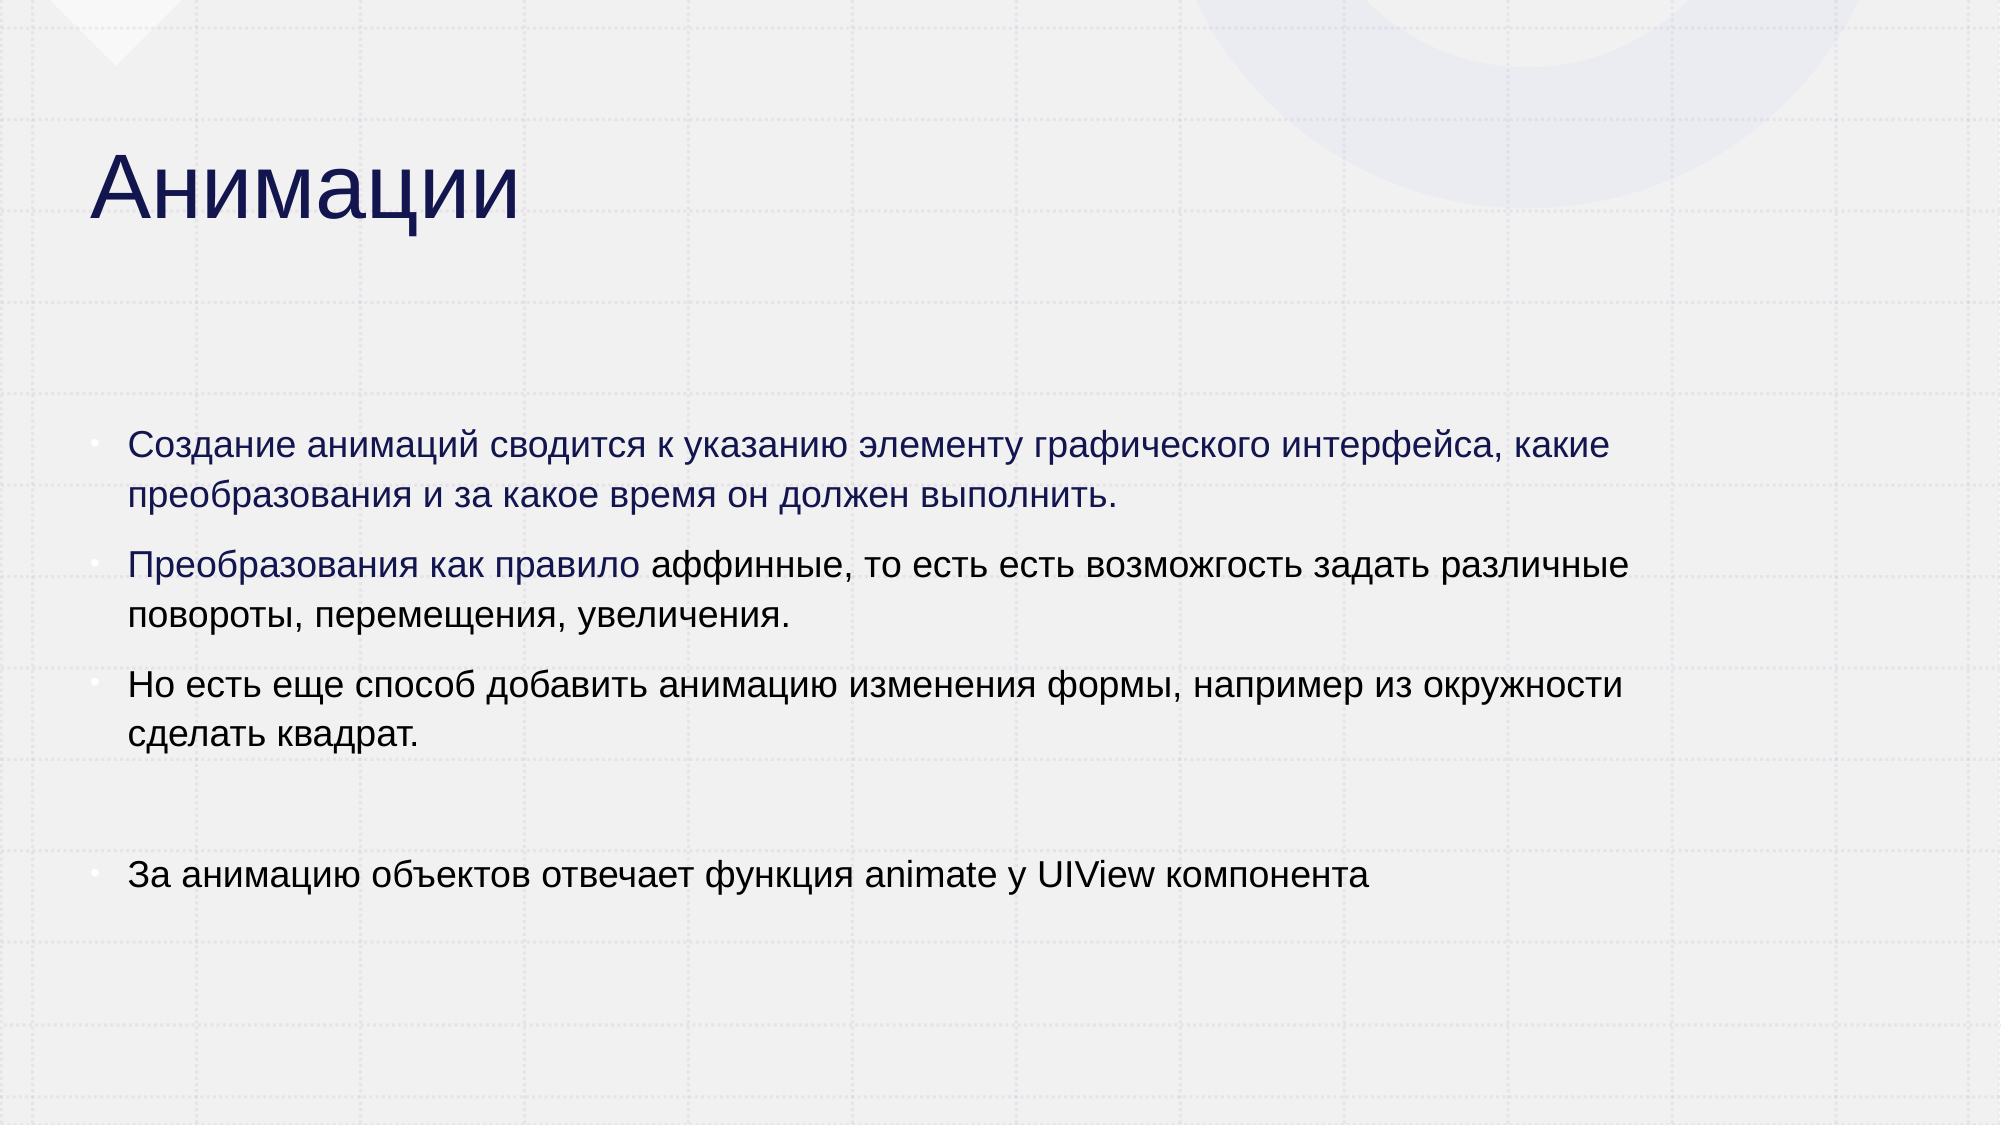

# Анимации
Создание анимаций сводится к указанию элементу графического интерфейса, какие преобразования и за какое время он должен выполнить.
Преобразования как правило аффинные, то есть есть возможгость задать различные повороты, перемещения, увеличения.
Но есть еще способ добавить анимацию изменения формы, например из окружности сделать квадрат.

За анимацию объектов отвечает функция animate у UIView компонента